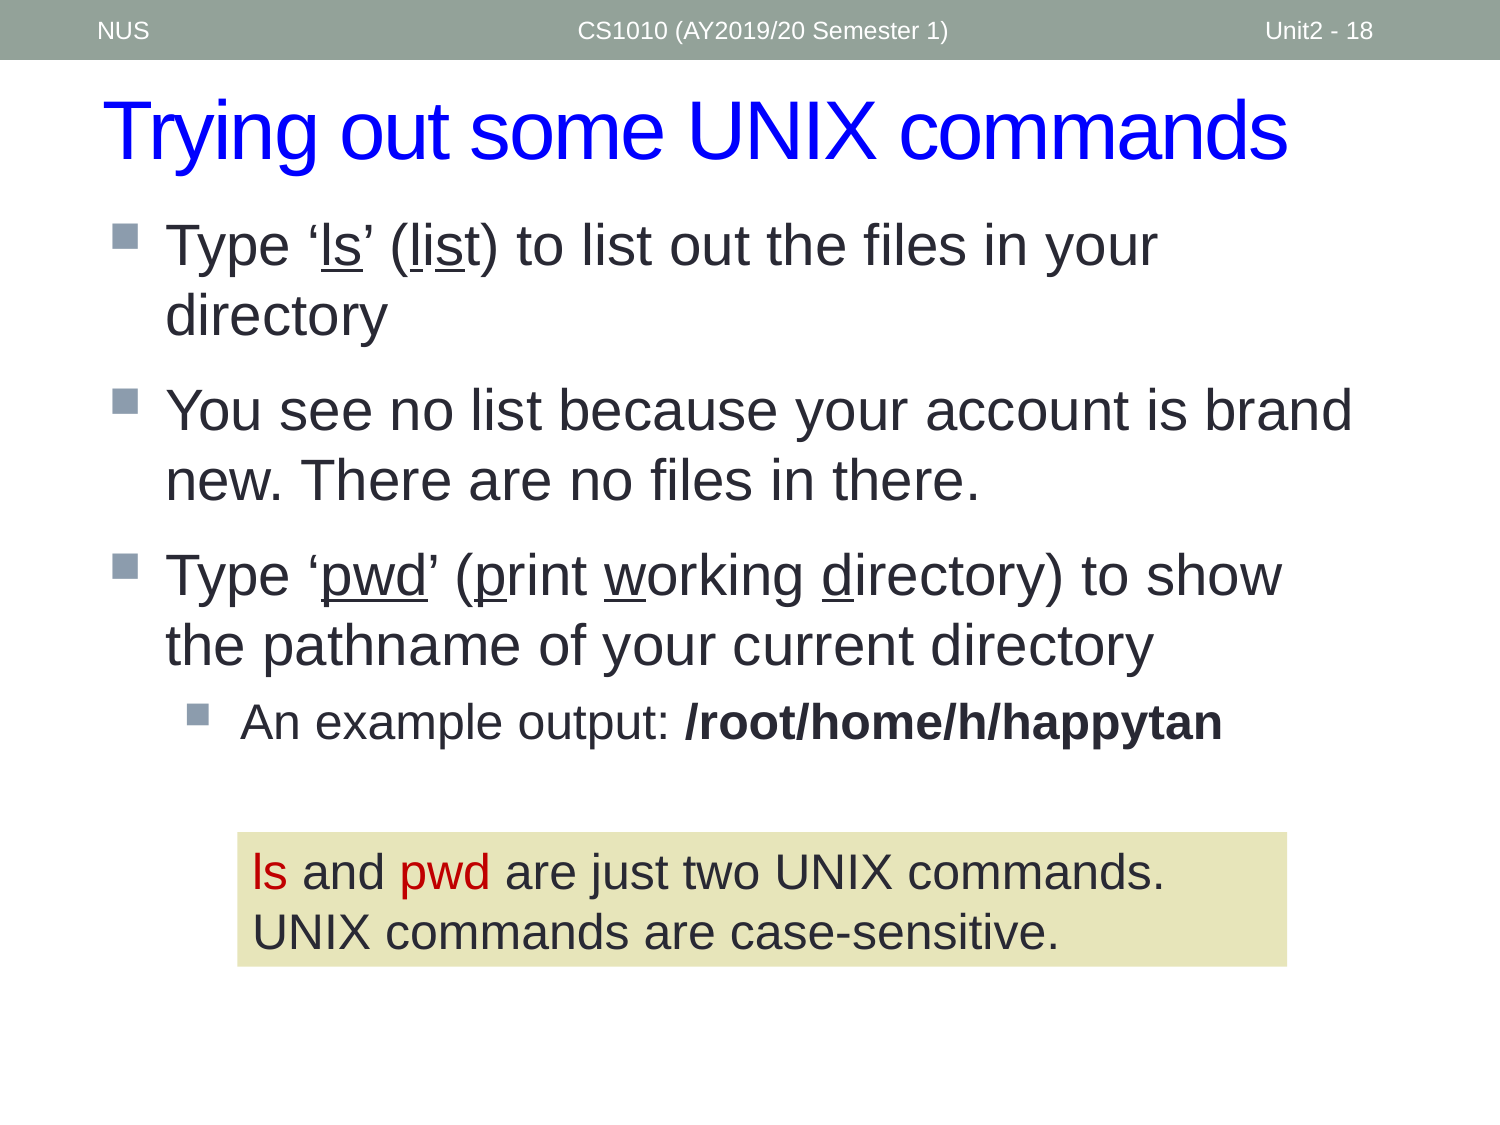

NUS
CS1010 (AY2019/20 Semester 1)
Unit2 - 18
# Trying out some UNIX commands
Type ‘ls’ (list) to list out the files in your directory
You see no list because your account is brand new. There are no files in there.
Type ‘pwd’ (print working directory) to show the pathname of your current directory
An example output: /root/home/h/happytan
ls and pwd are just two UNIX commands.
UNIX commands are case-sensitive.